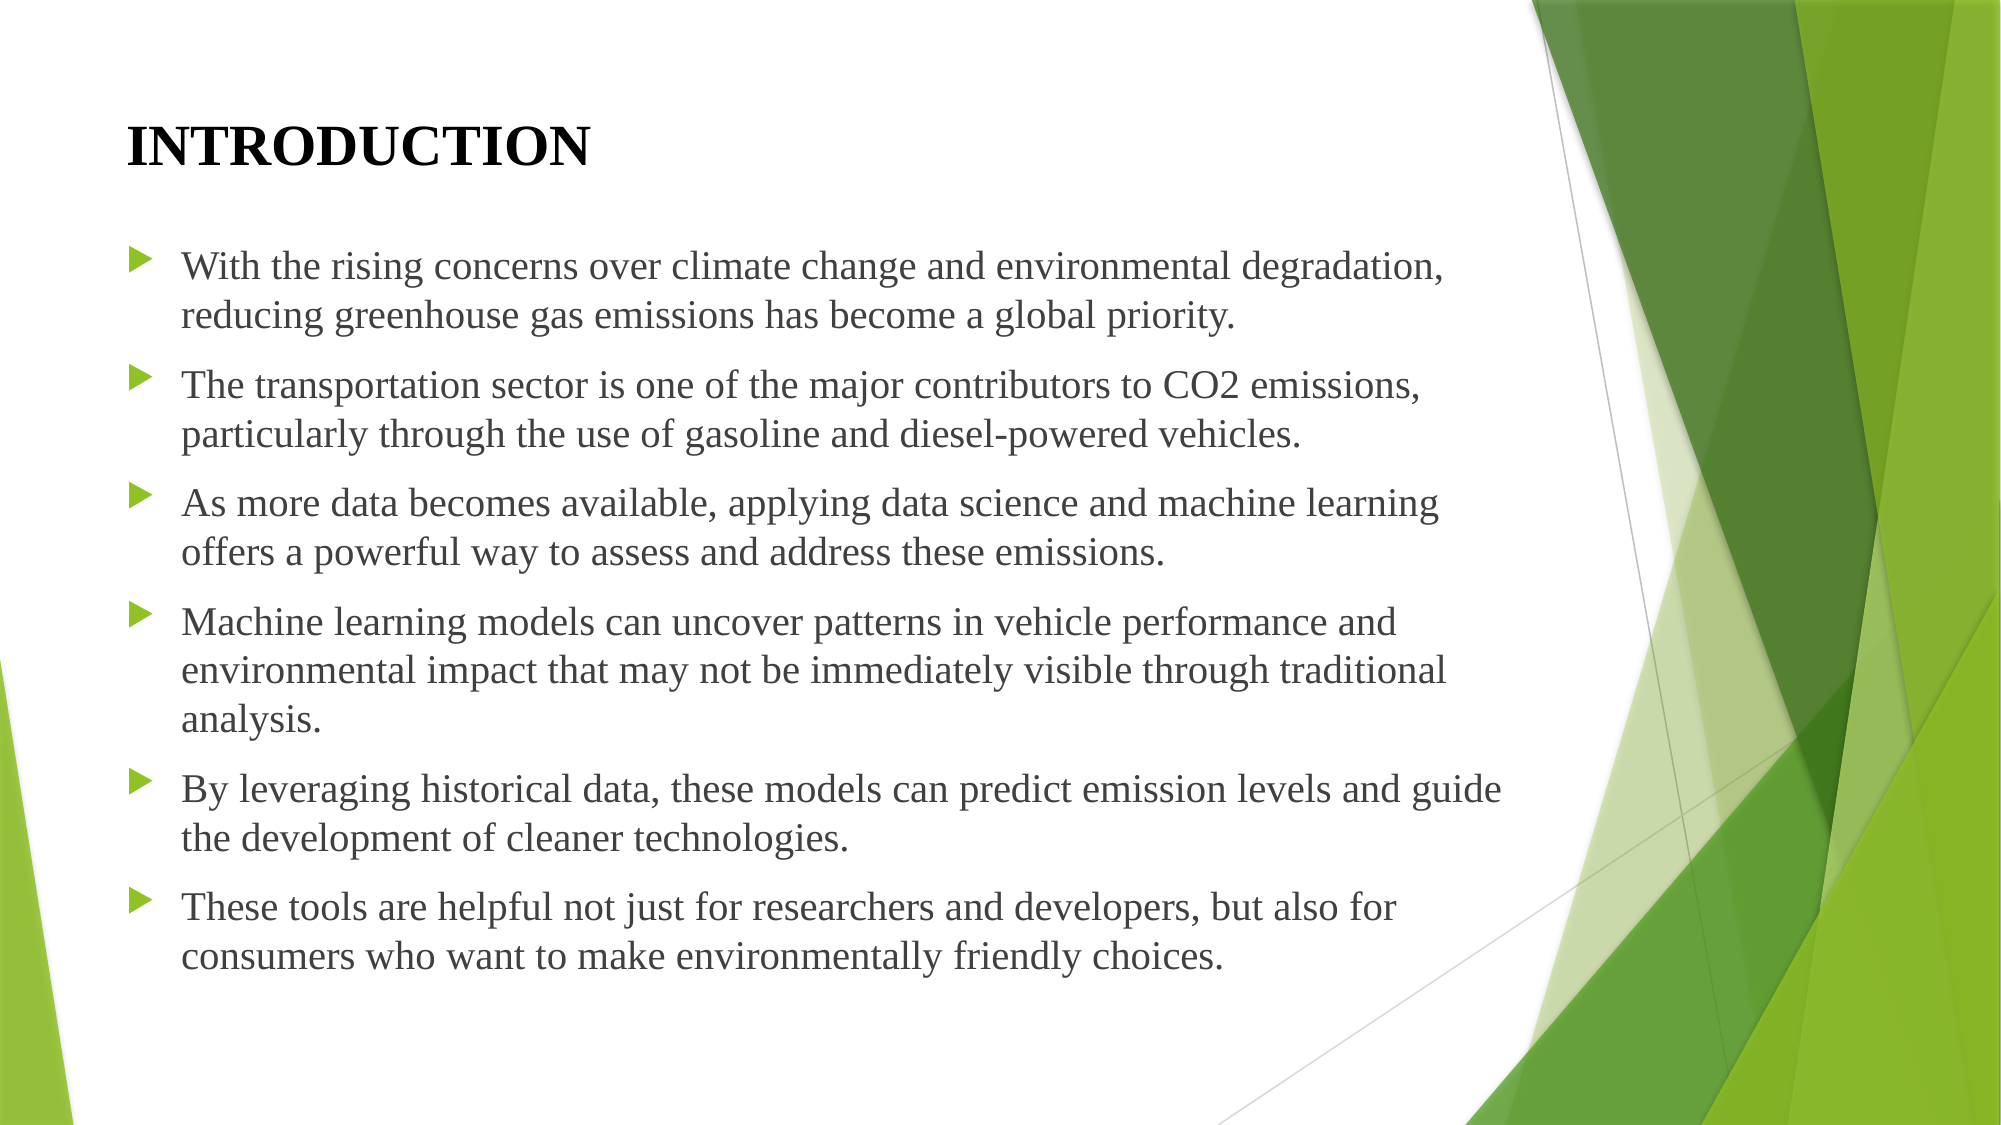

# INTRODUCTION
With the rising concerns over climate change and environmental degradation, reducing greenhouse gas emissions has become a global priority.
The transportation sector is one of the major contributors to CO2 emissions, particularly through the use of gasoline and diesel-powered vehicles.
As more data becomes available, applying data science and machine learning offers a powerful way to assess and address these emissions.
Machine learning models can uncover patterns in vehicle performance and environmental impact that may not be immediately visible through traditional analysis.
By leveraging historical data, these models can predict emission levels and guide the development of cleaner technologies.
These tools are helpful not just for researchers and developers, but also for consumers who want to make environmentally friendly choices.